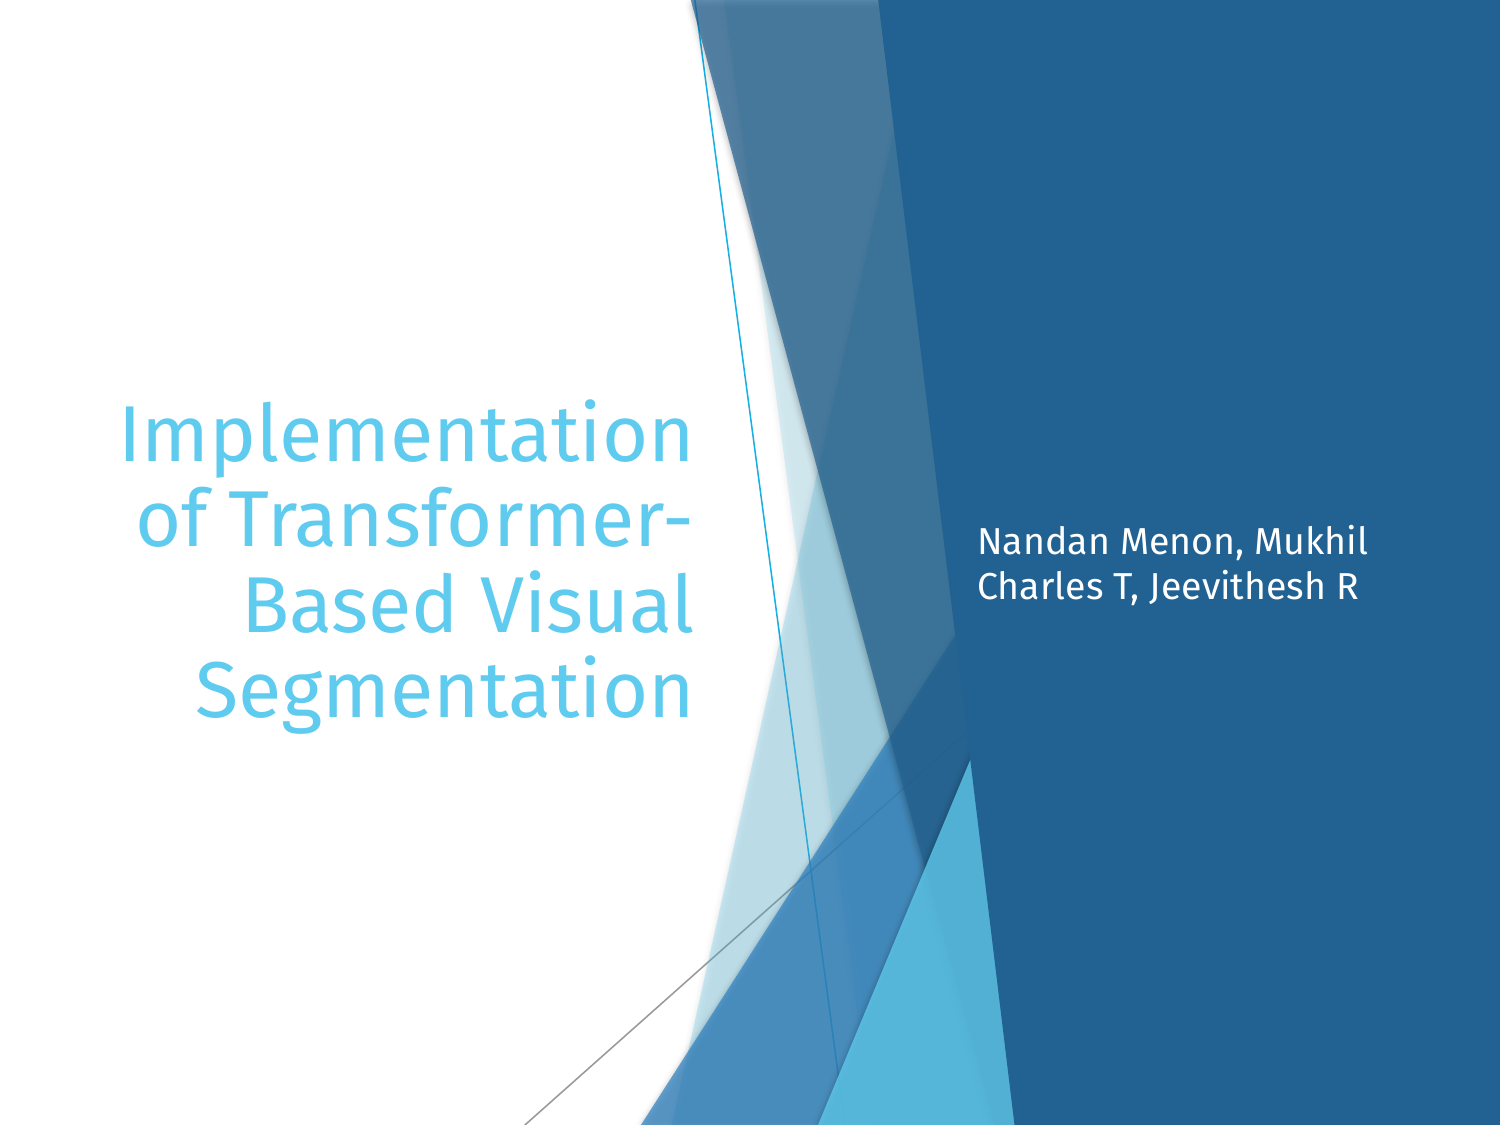

# Implementation of Transformer-Based Visual Segmentation
Nandan Menon, Mukhil Charles T, Jeevithesh R